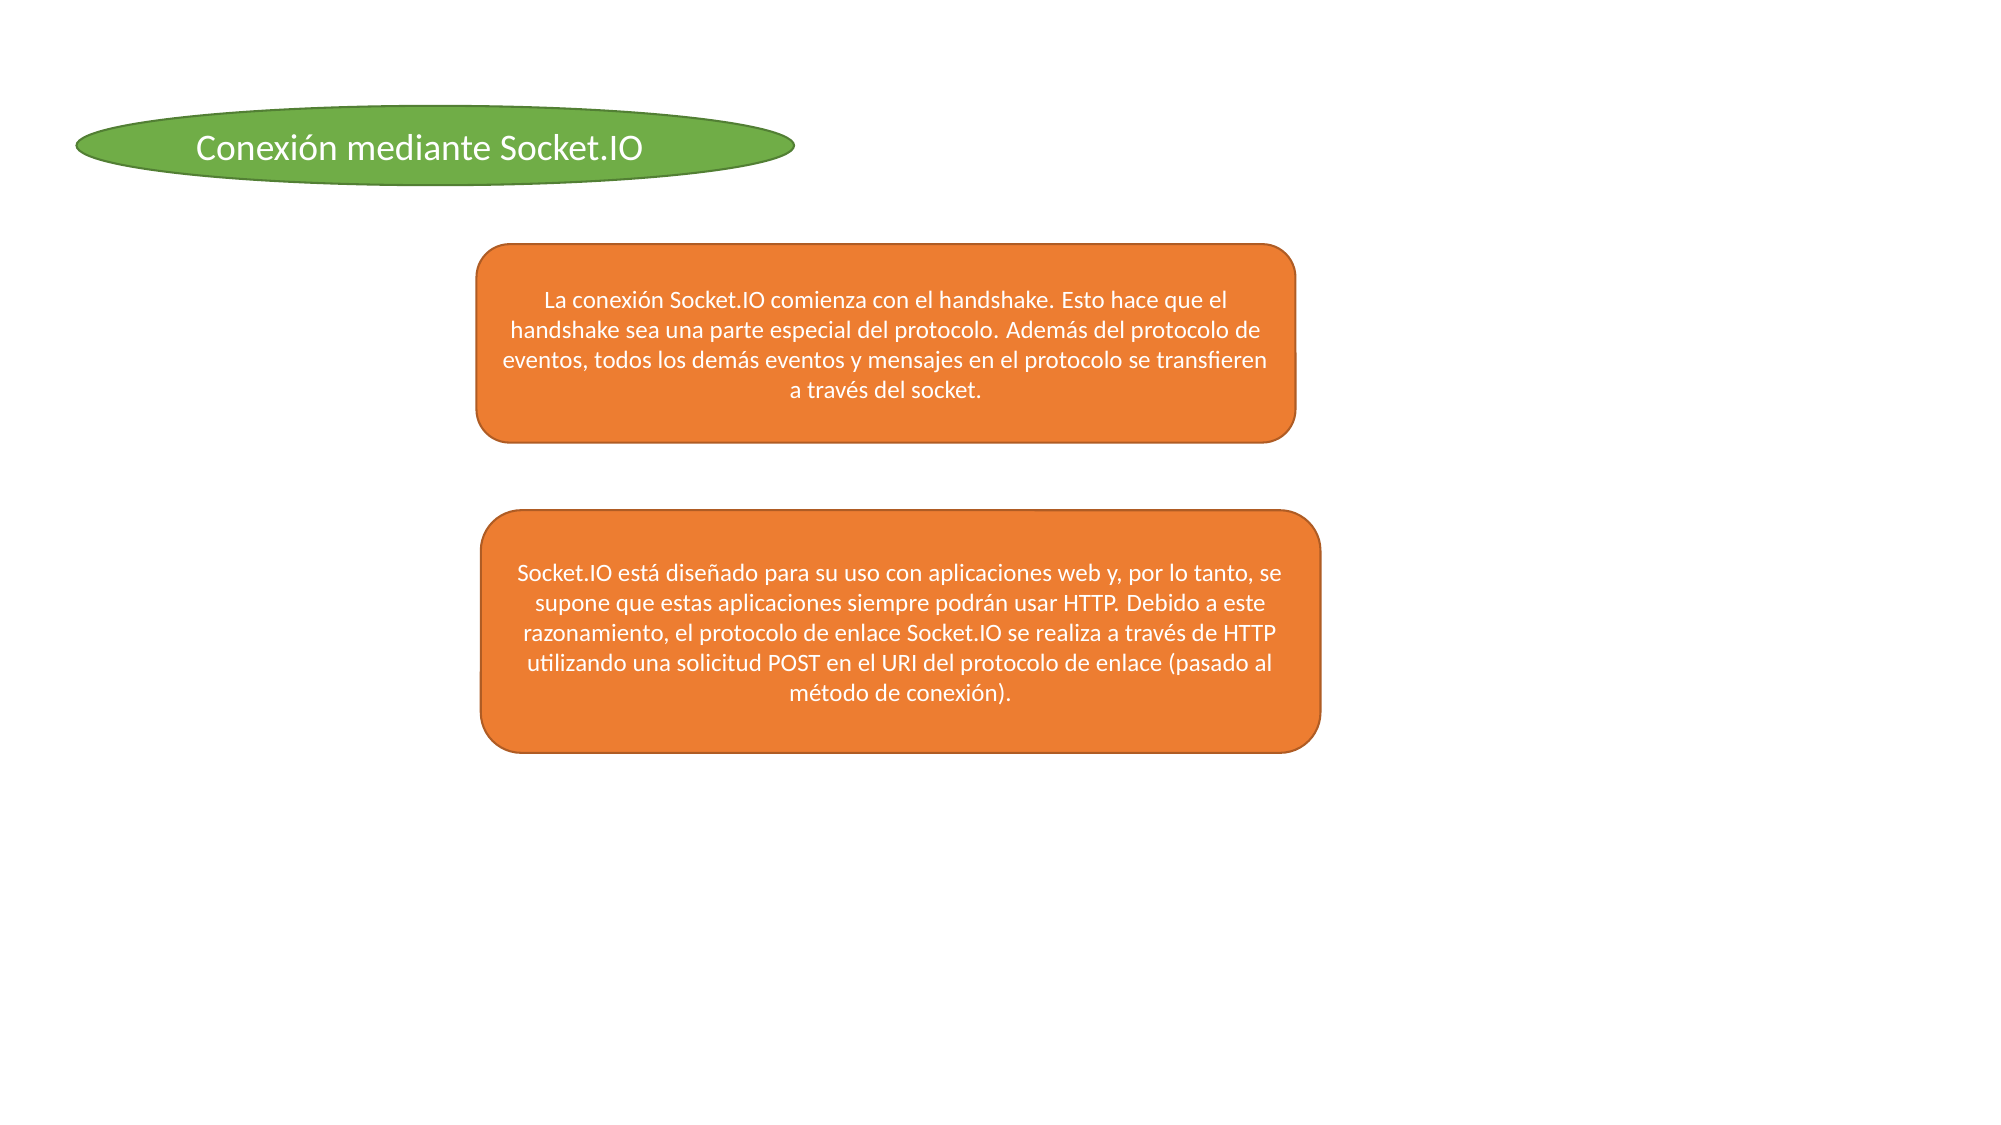

Conexión mediante Socket.IO
La conexión Socket.IO comienza con el handshake. Esto hace que el handshake sea una parte especial del protocolo. Además del protocolo de eventos, todos los demás eventos y mensajes en el protocolo se transfieren a través del socket.

Socket.IO está diseñado para su uso con aplicaciones web y, por lo tanto, se supone que estas aplicaciones siempre podrán usar HTTP. Debido a este razonamiento, el protocolo de enlace Socket.IO se realiza a través de HTTP utilizando una solicitud POST en el URI del protocolo de enlace (pasado al método de conexión).